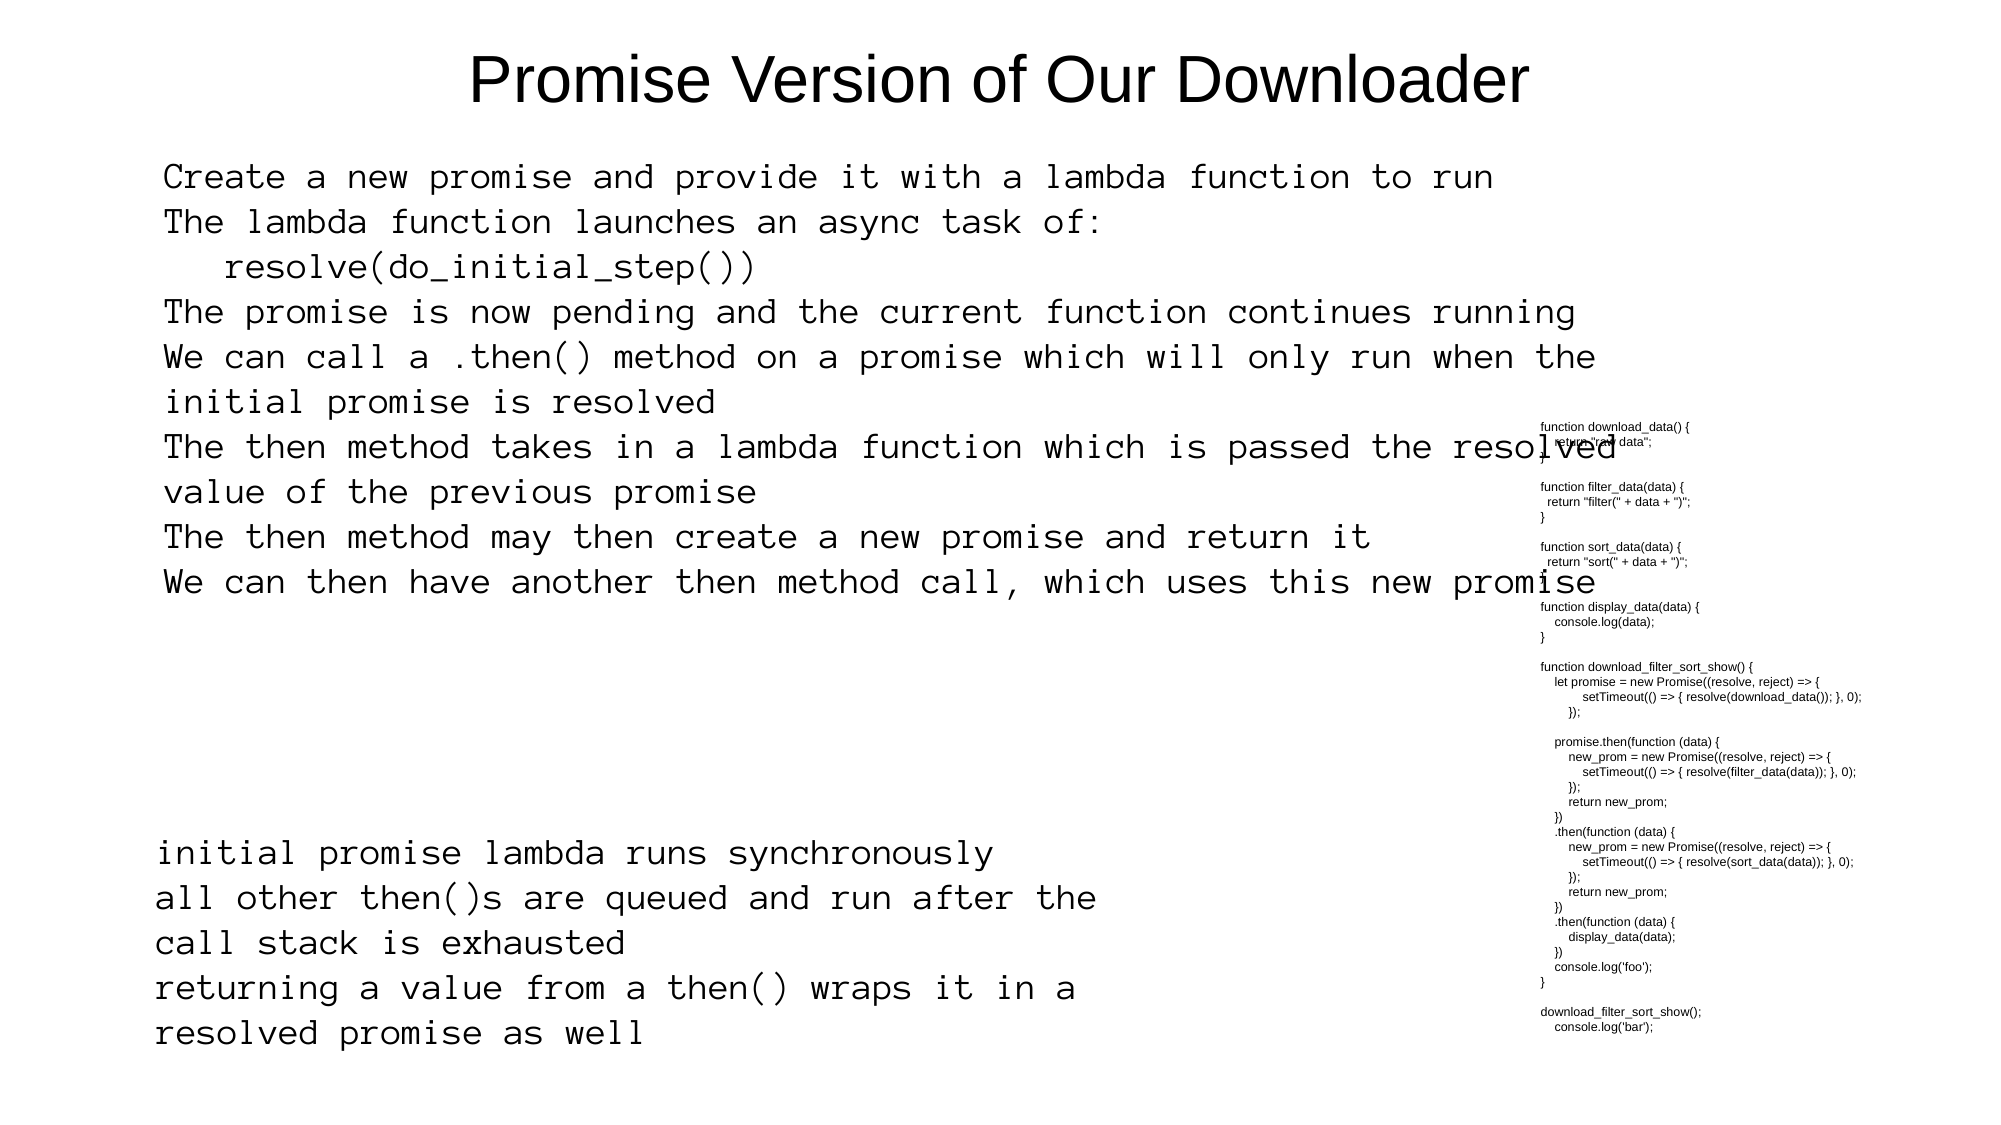

# Promise Version of Our Downloader
Create a new promise and provide it with a lambda function to run
The lambda function launches an async task of:
   resolve(do_initial_step())
The promise is now pending and the current function continues running
We can call a .then() method on a promise which will only run when the initial promise is resolved
The then method takes in a lambda function which is passed the resolved value of the previous promise
The then method may then create a new promise and return it
We can then have another then method call, which uses this new promise
function download_data() {
    return "raw data";
}

function filter_data(data) {
  return "filter(" + data + ")";
}

function sort_data(data) {
  return "sort(" + data + ")";
}

function display_data(data) {
    console.log(data);
}

function download_filter_sort_show() {
    let promise = new Promise((resolve, reject) => {
            setTimeout(() => { resolve(download_data()); }, 0);
        });

    promise.then(function (data) {
        new_prom = new Promise((resolve, reject) => {
            setTimeout(() => { resolve(filter_data(data)); }, 0);
        });
        return new_prom;
    })
    .then(function (data) {
        new_prom = new Promise((resolve, reject) => {
            setTimeout(() => { resolve(sort_data(data)); }, 0);
        });
        return new_prom;
    })
    .then(function (data) {
        display_data(data);
    })
    console.log('foo');
}

download_filter_sort_show();
    console.log('bar');
initial promise lambda runs synchronously
all other then()s are queued and run after the call stack is exhausted
returning a value from a then() wraps it in a resolved promise as well